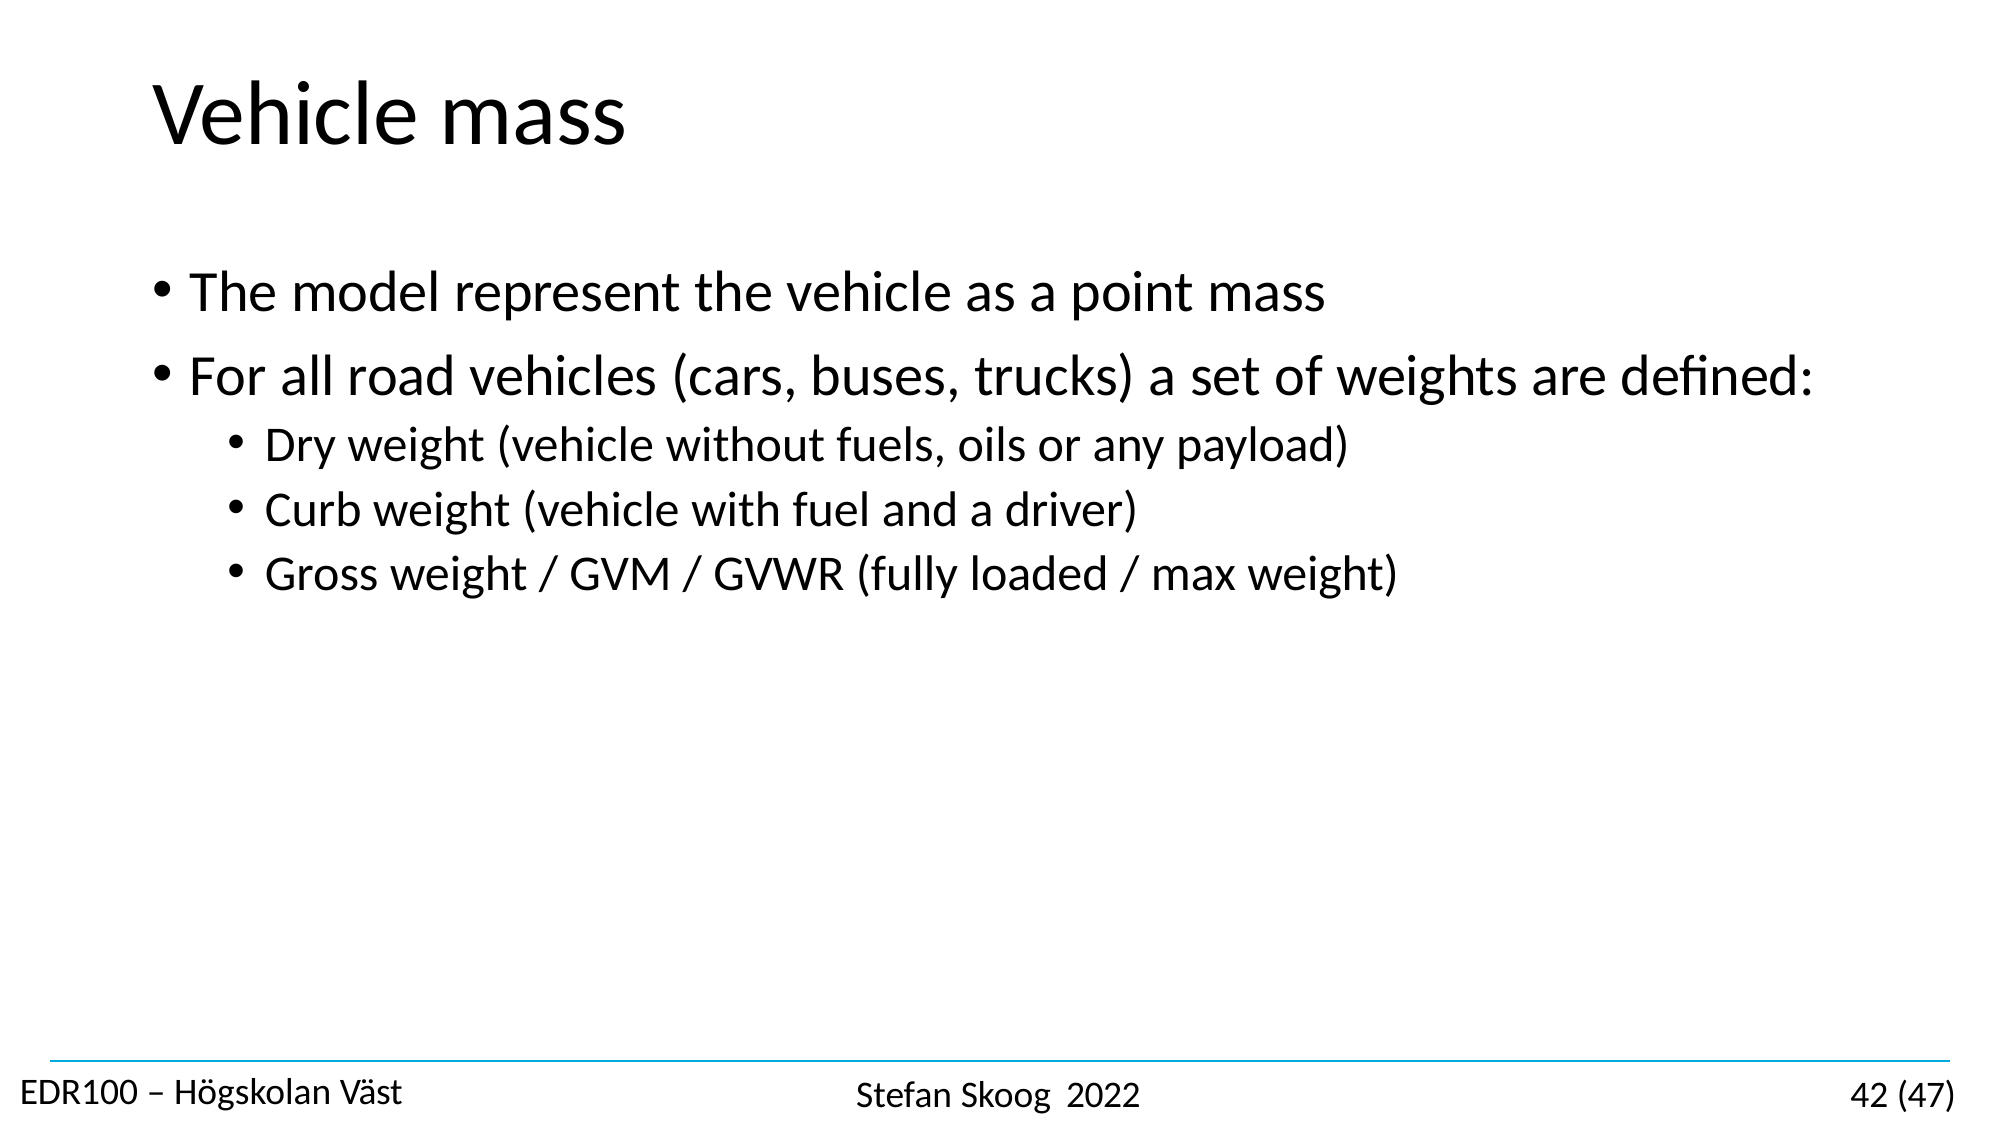

# Vehicle mass
The model represent the vehicle as a point mass
For all road vehicles (cars, buses, trucks) a set of weights are defined:
Dry weight (vehicle without fuels, oils or any payload)
Curb weight (vehicle with fuel and a driver)
Gross weight / GVM / GVWR (fully loaded / max weight)
EDR100 – Högskolan Väst
Stefan Skoog 2022
42 (47)